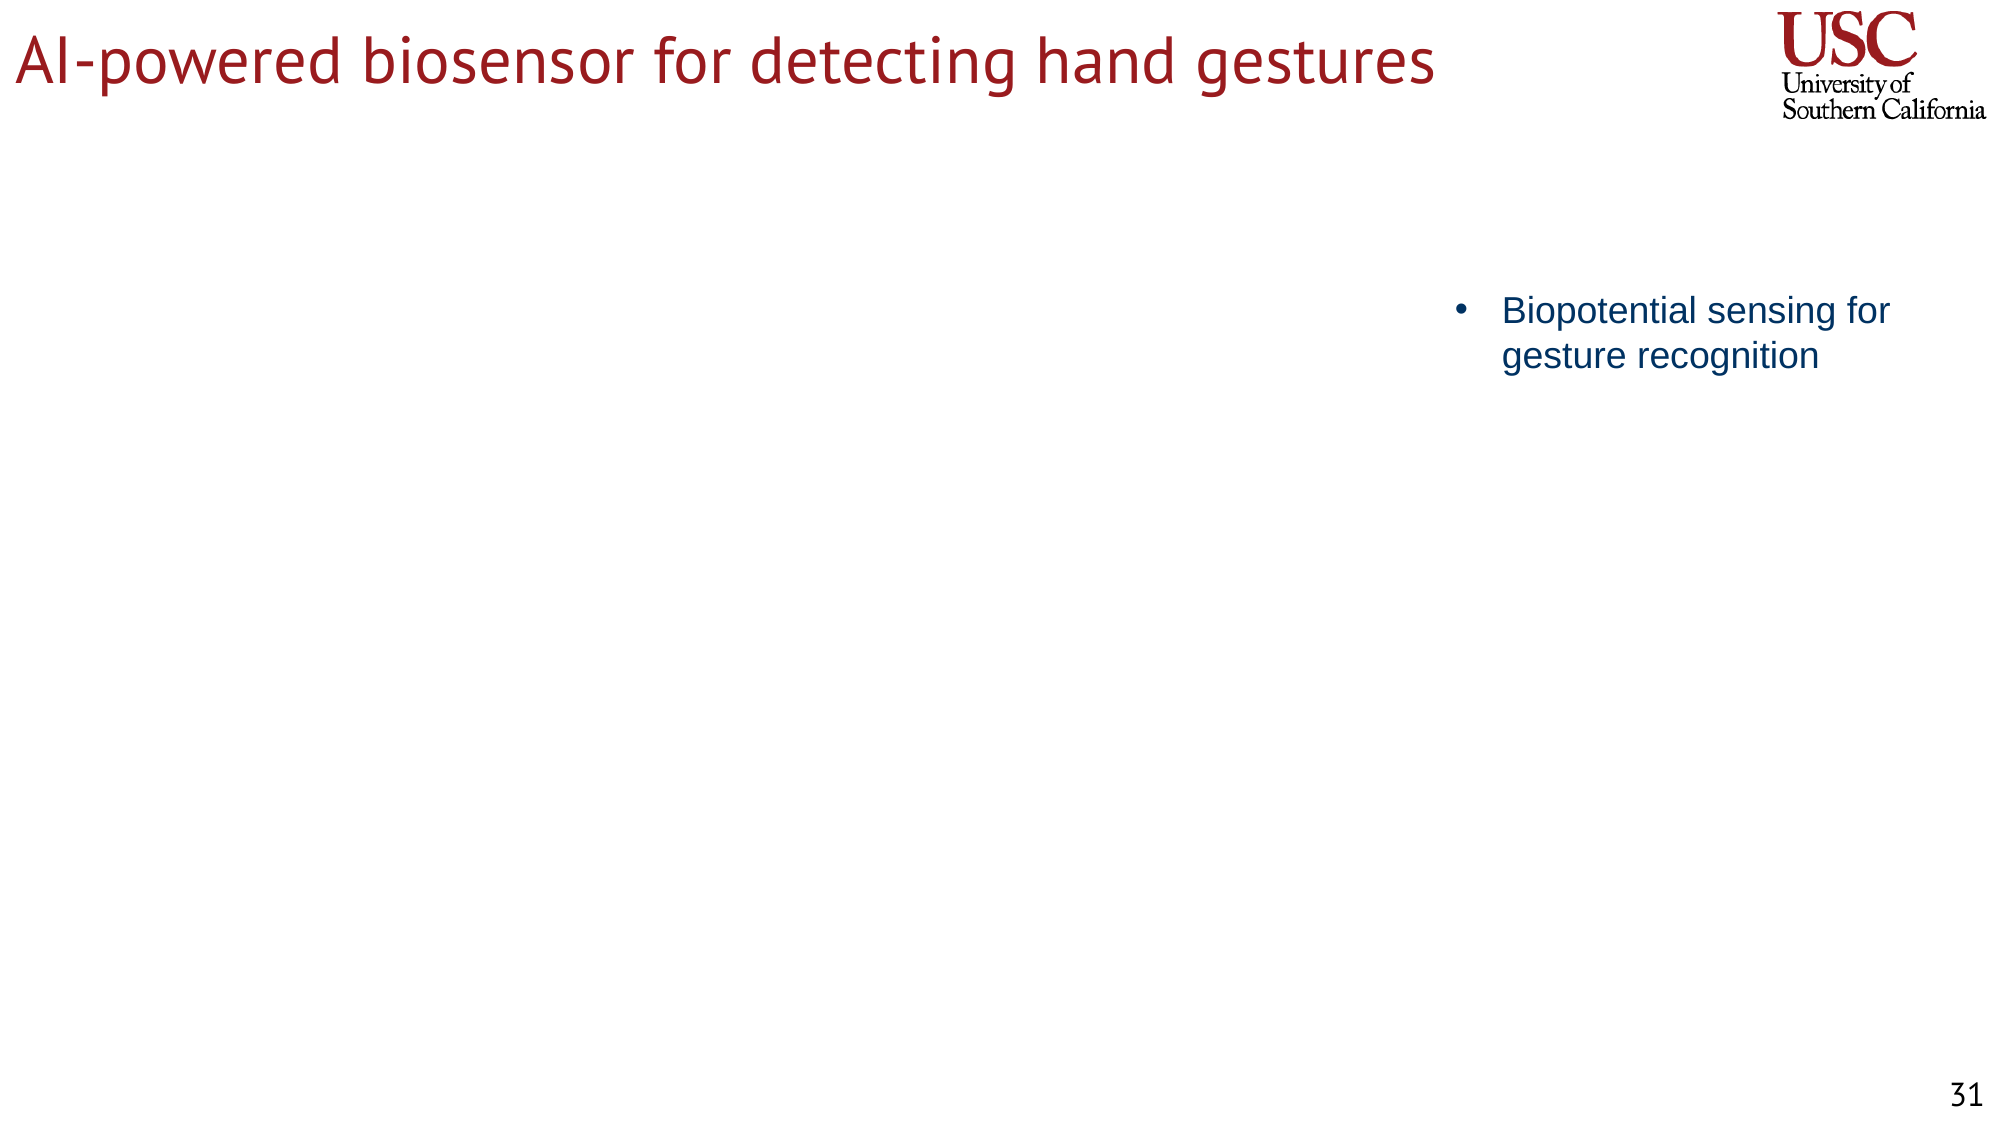

# AI-powered biosensor for detecting hand gestures
Biopotential sensing for gesture recognition

31